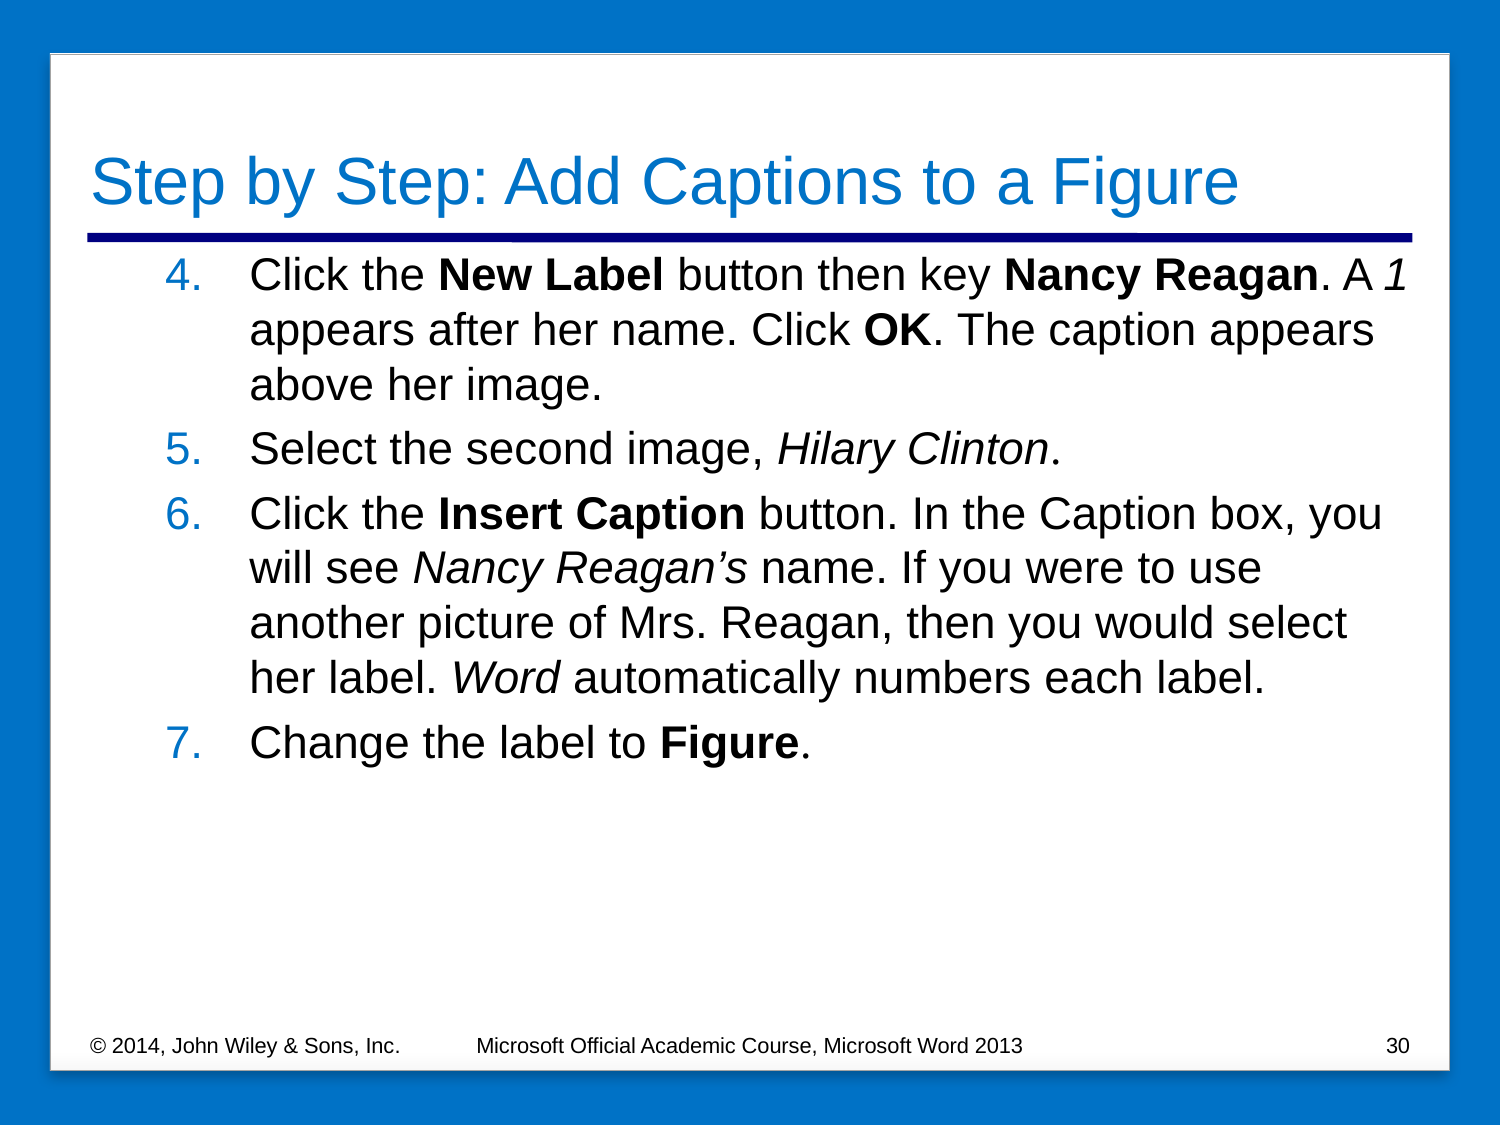

# Step by Step: Add Captions to a Figure
Click the New Label button then key Nancy Reagan. A 1 appears after her name. Click OK. The caption appears above her image.
Select the second image, Hilary Clinton.
Click the Insert Caption button. In the Caption box, you will see Nancy Reagan’s name. If you were to use another picture of Mrs. Reagan, then you would select her label. Word automatically numbers each label.
Change the label to Figure.
© 2014, John Wiley & Sons, Inc.
Microsoft Official Academic Course, Microsoft Word 2013
30